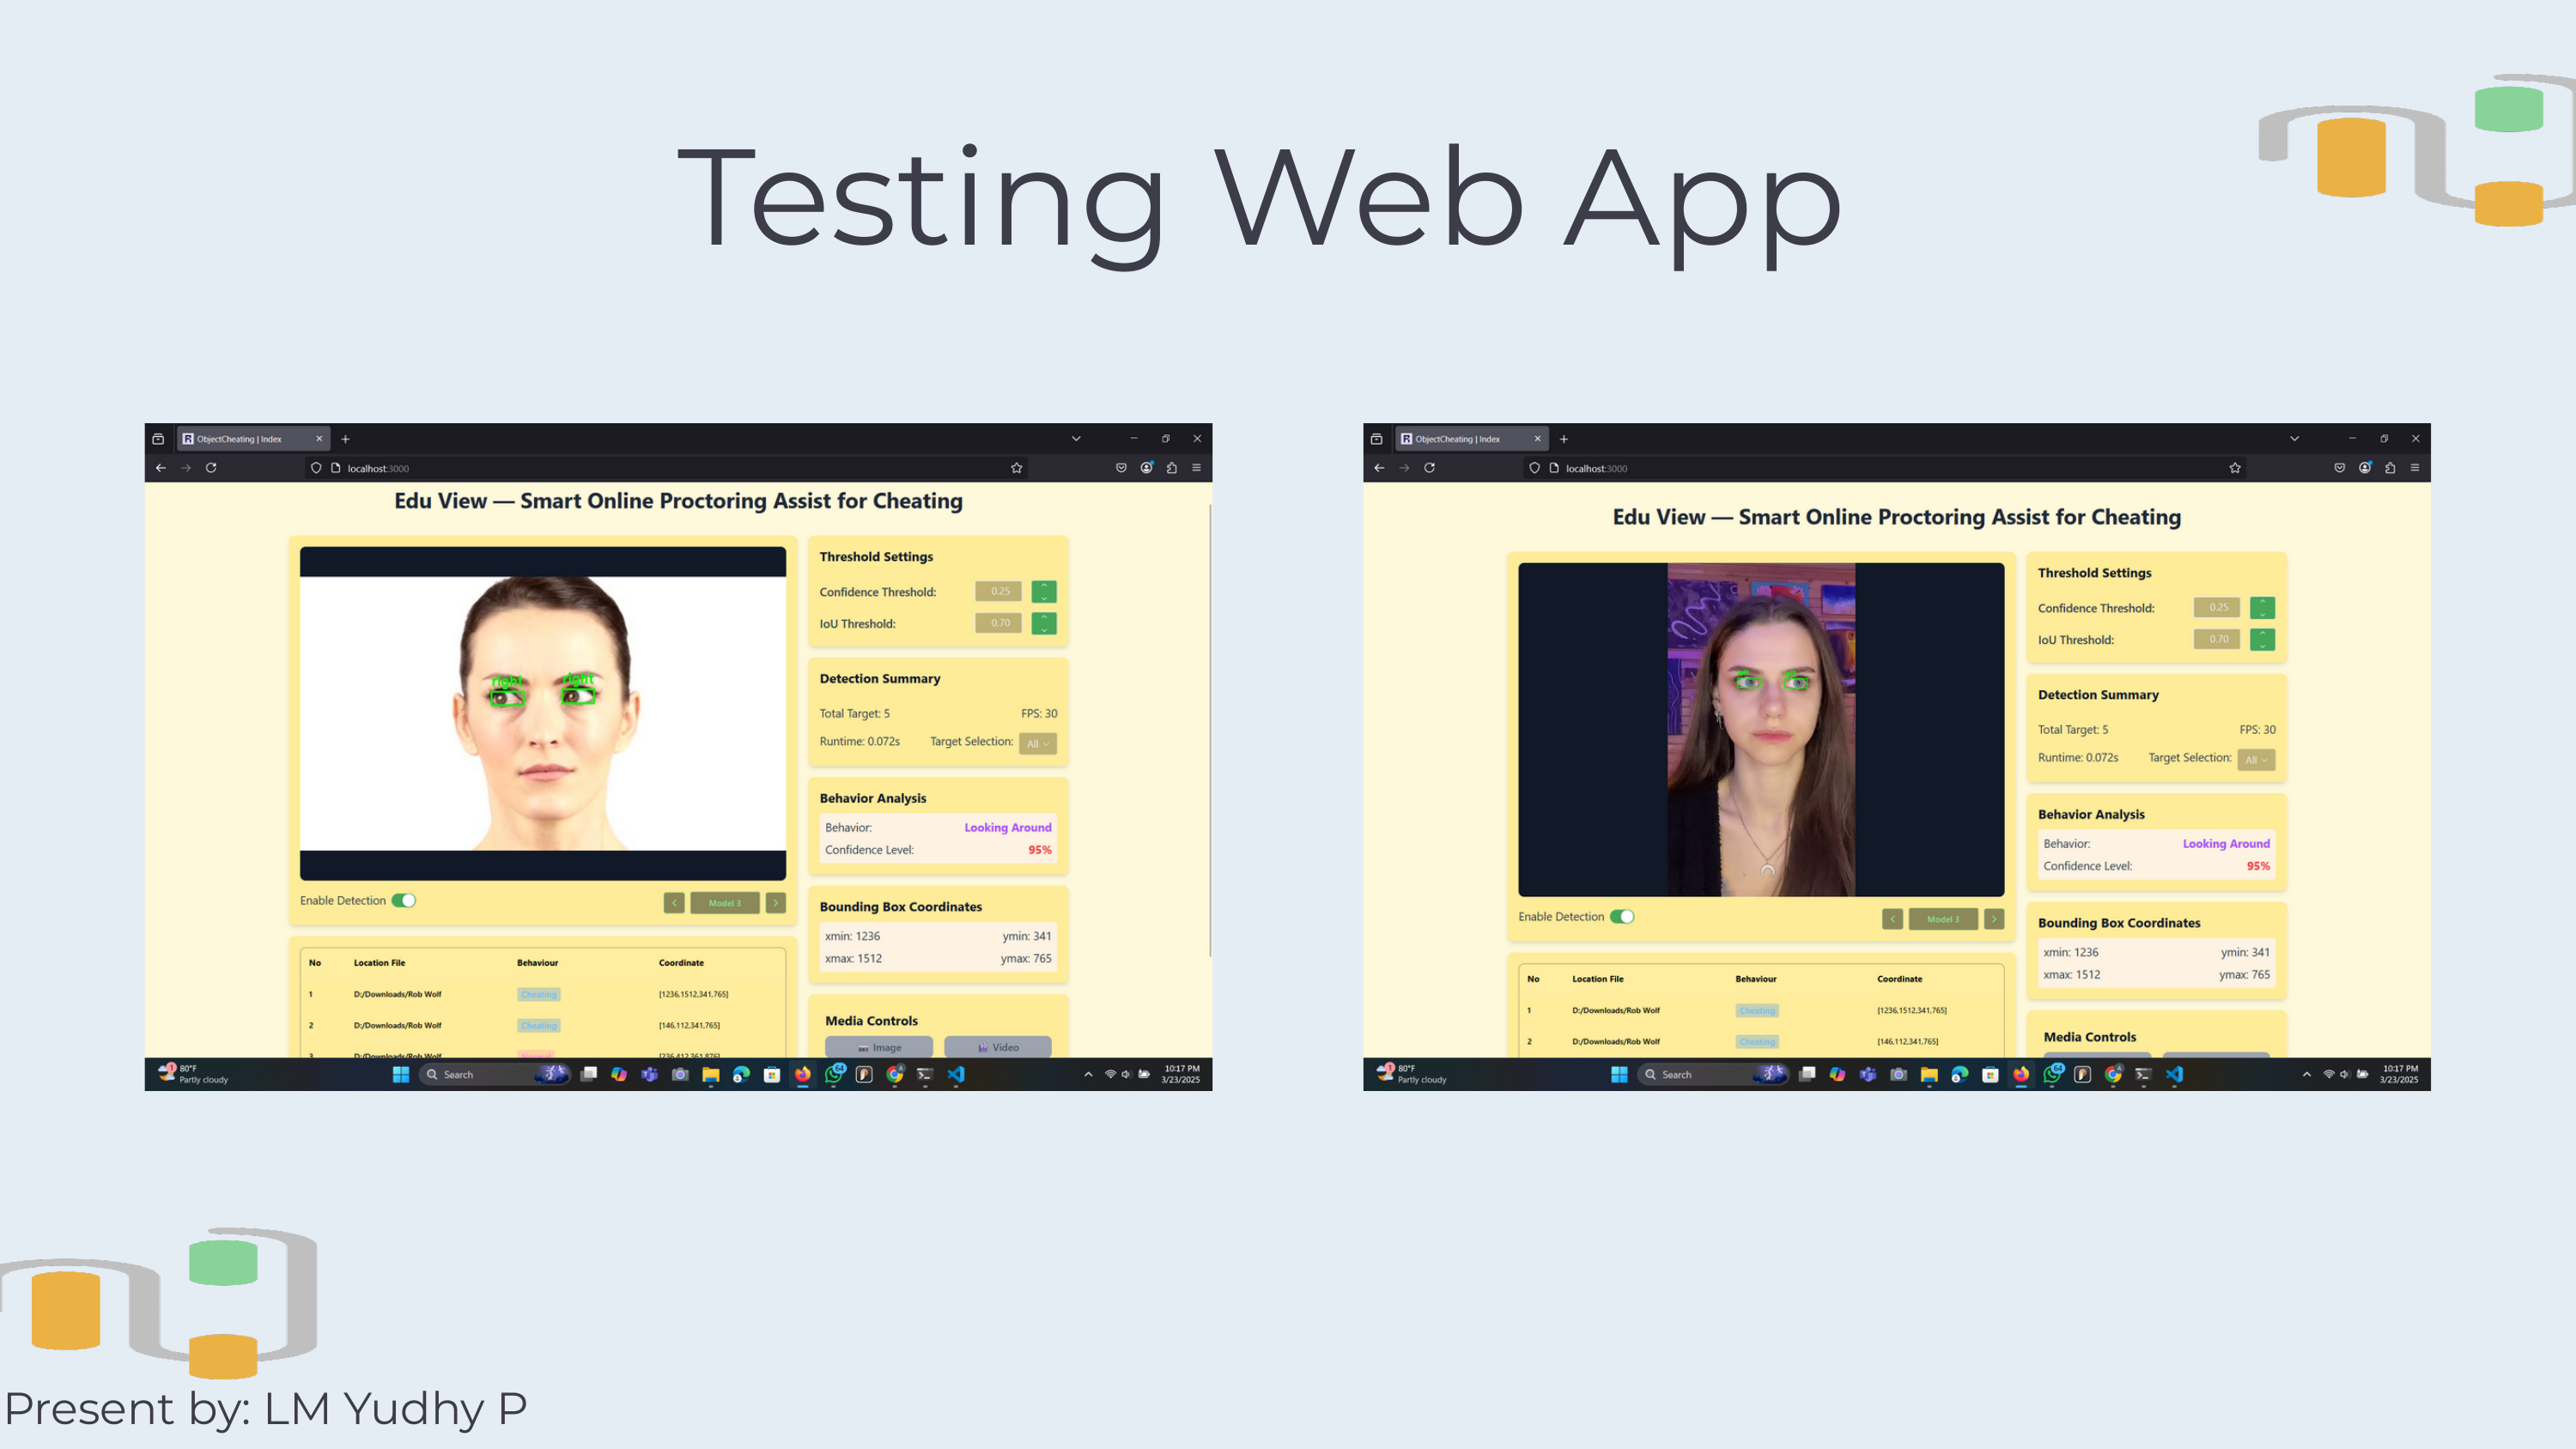

Testing Web App

Present by: LM Yudhy P